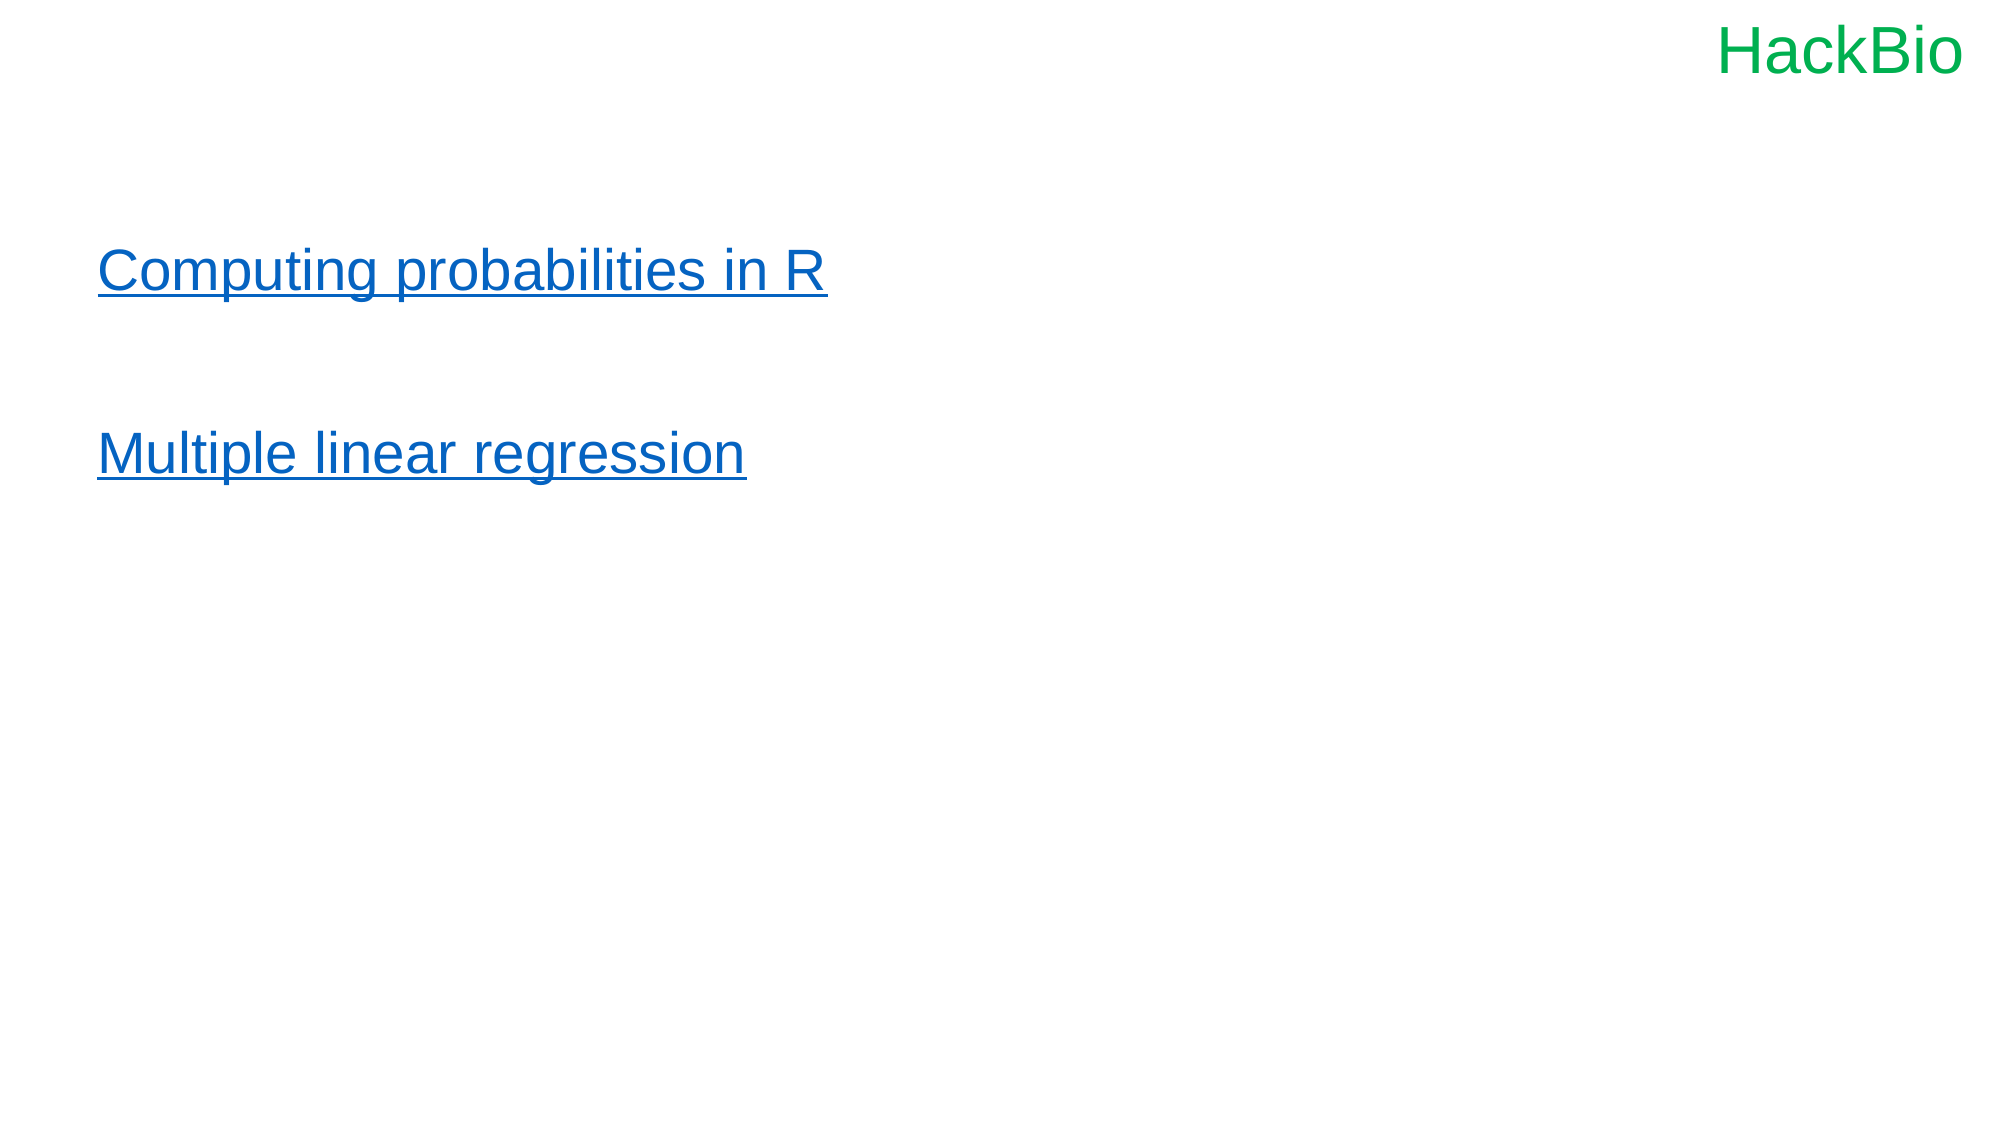

Computing probabilities in R
Multiple linear regression